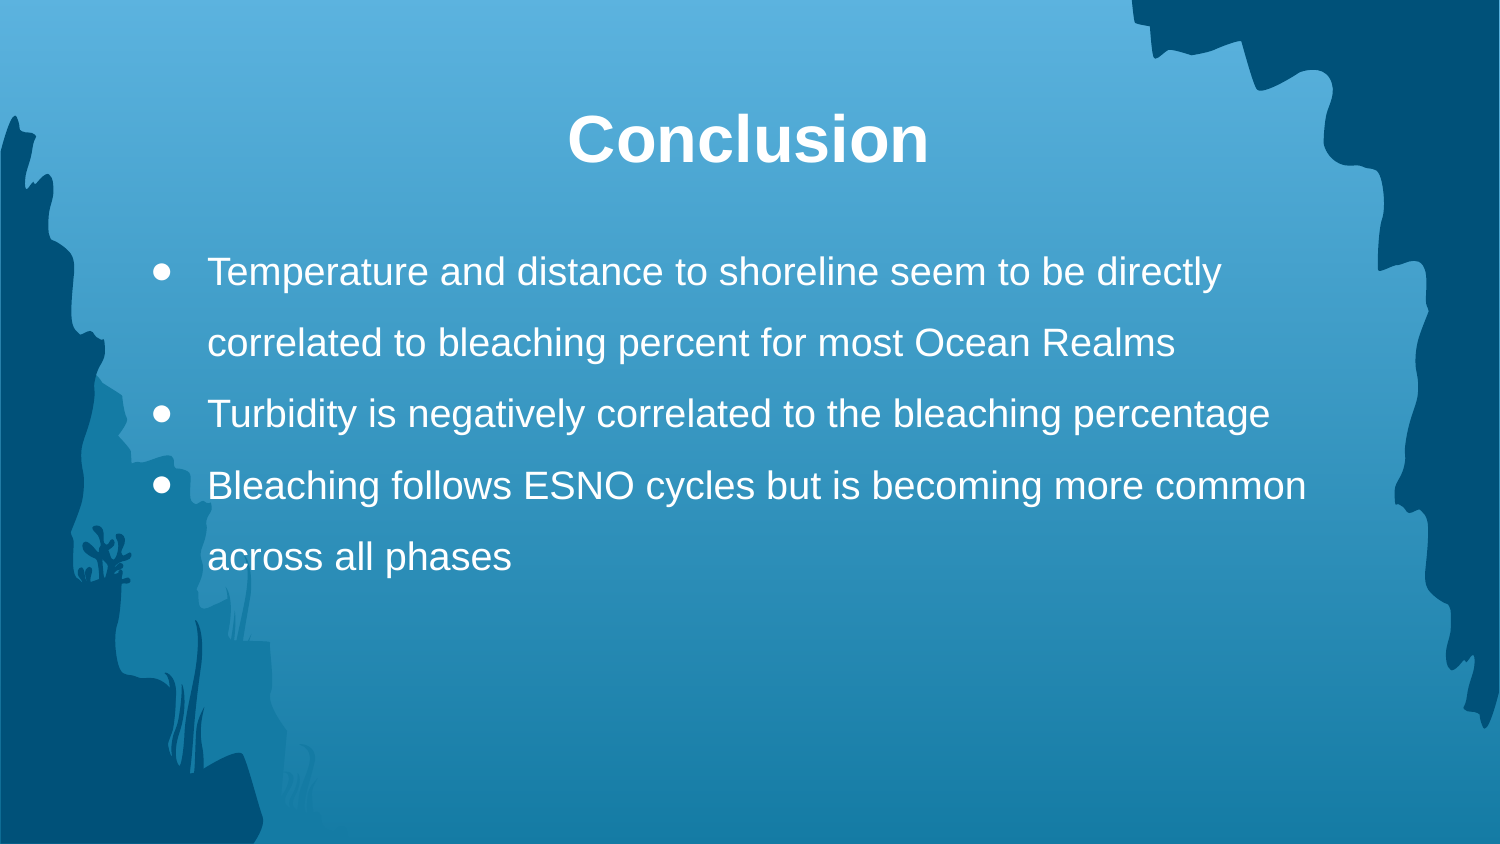

Conclusion
Temperature and distance to shoreline seem to be directly correlated to bleaching percent for most Ocean Realms
Turbidity is negatively correlated to the bleaching percentage
Bleaching follows ESNO cycles but is becoming more common across all phases